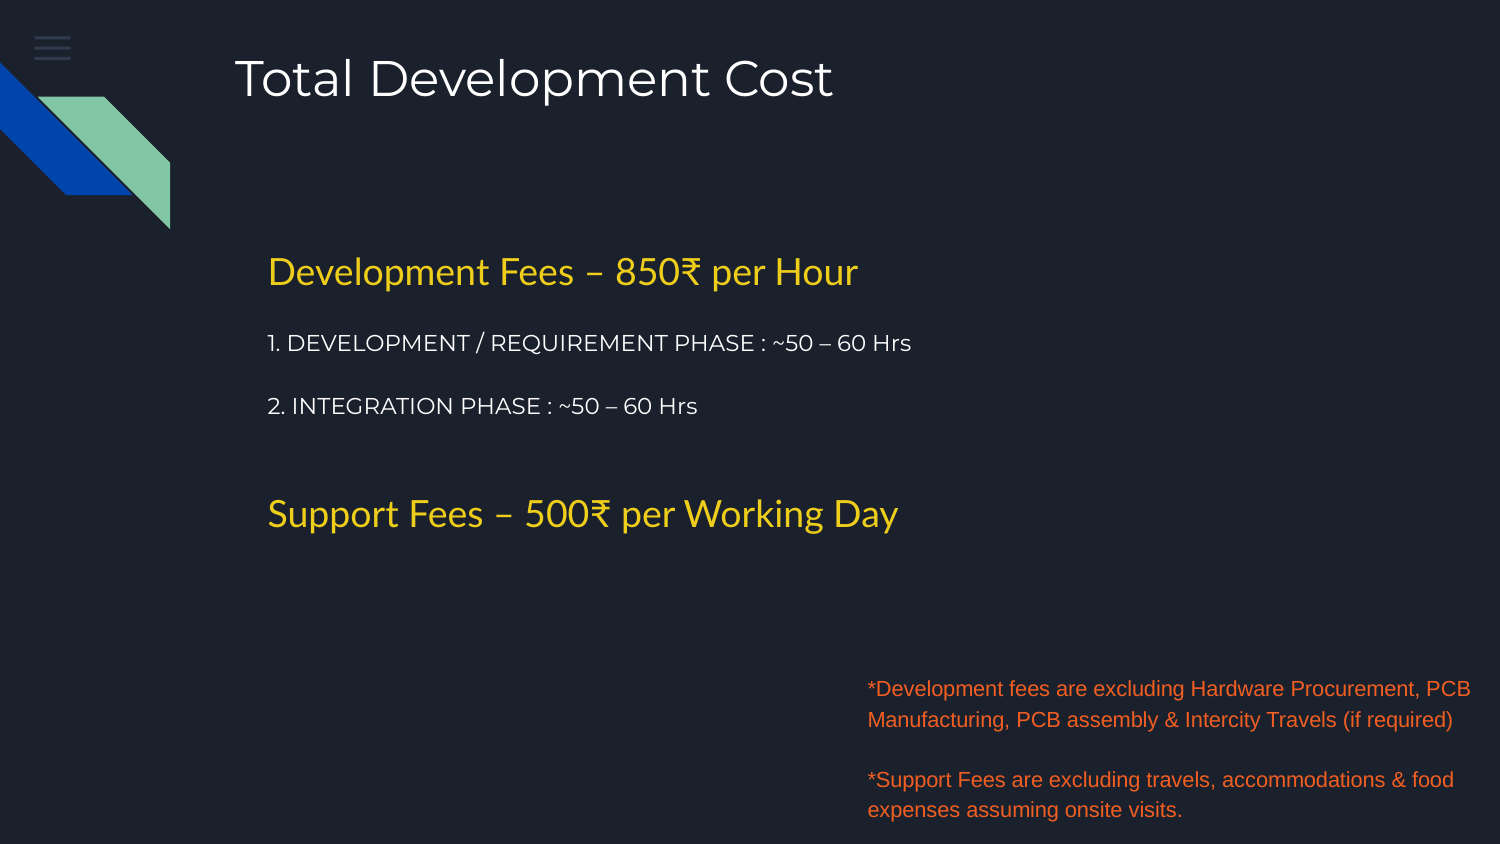

# Total Development Cost
Development Fees – 850₹ per Hour

1. DEVELOPMENT / REQUIREMENT PHASE : ~50 – 60 Hrs

2. INTEGRATION PHASE : ~50 – 60 Hrs

Support Fees – 500₹ per Working Day

*Development fees are excluding Hardware Procurement, PCB Manufacturing, PCB assembly & Intercity Travels (if required)

*Support Fees are excluding travels, accommodations & food expenses assuming onsite visits.